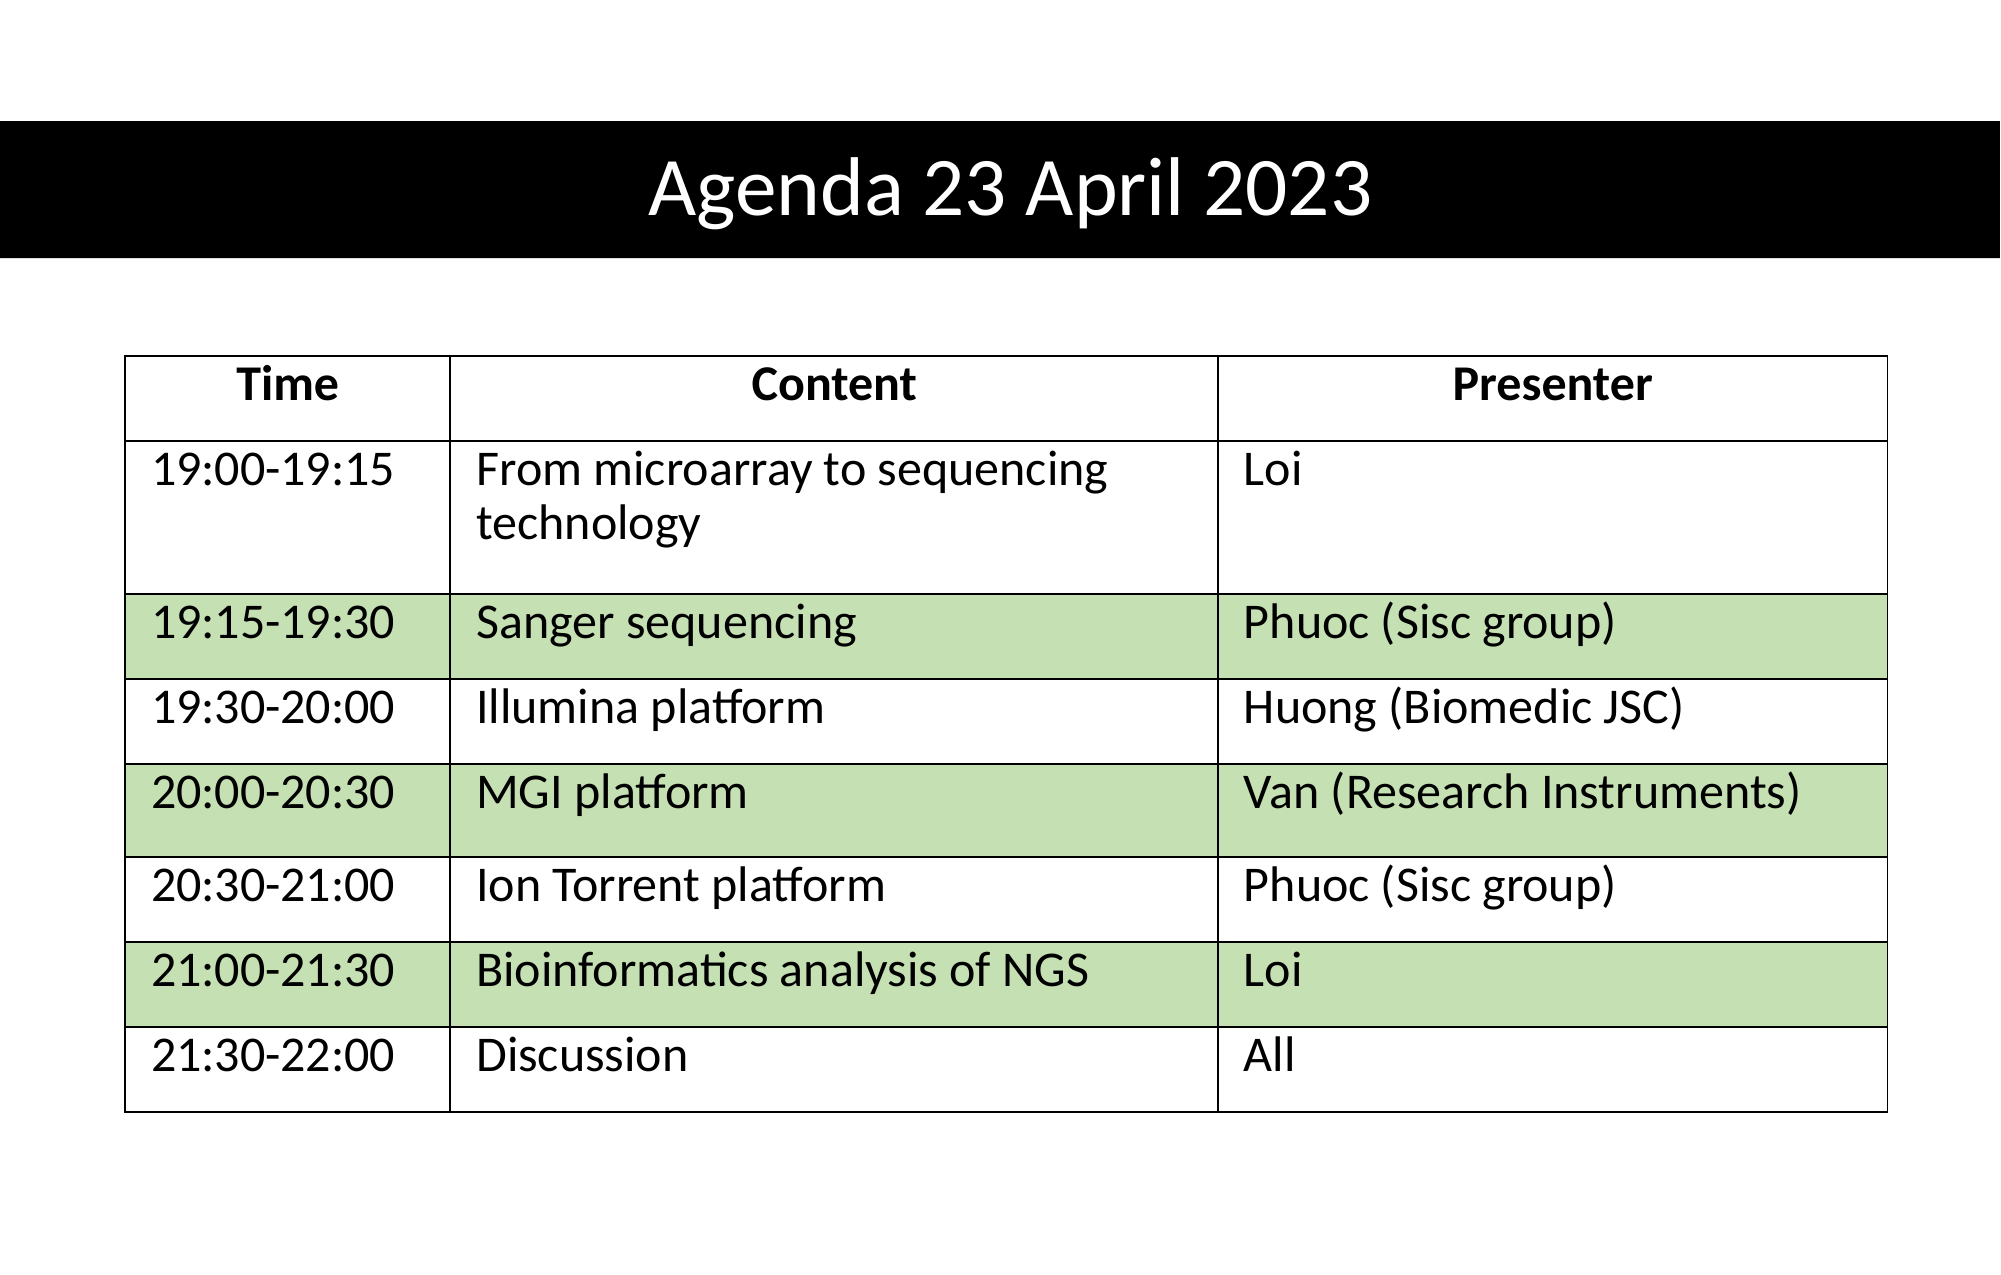

# Agenda 23 April 2023

| Time | Content | Presenter |
| --- | --- | --- |
| 19:00-19:15 | From microarray to sequencing technology | Loi |
| 19:15-19:30 | Sanger sequencing | Phuoc (Sisc group) |
| 19:30-20:00 | Illumina platform | Huong (Biomedic JSC) |
| 20:00-20:30 | MGI platform | Van (Research Instruments) |
| 20:30-21:00 | Ion Torrent platform | Phuoc (Sisc group) |
| 21:00-21:30 | Bioinformatics analysis of NGS | Loi |
| 21:30-22:00 | Discussion | All |